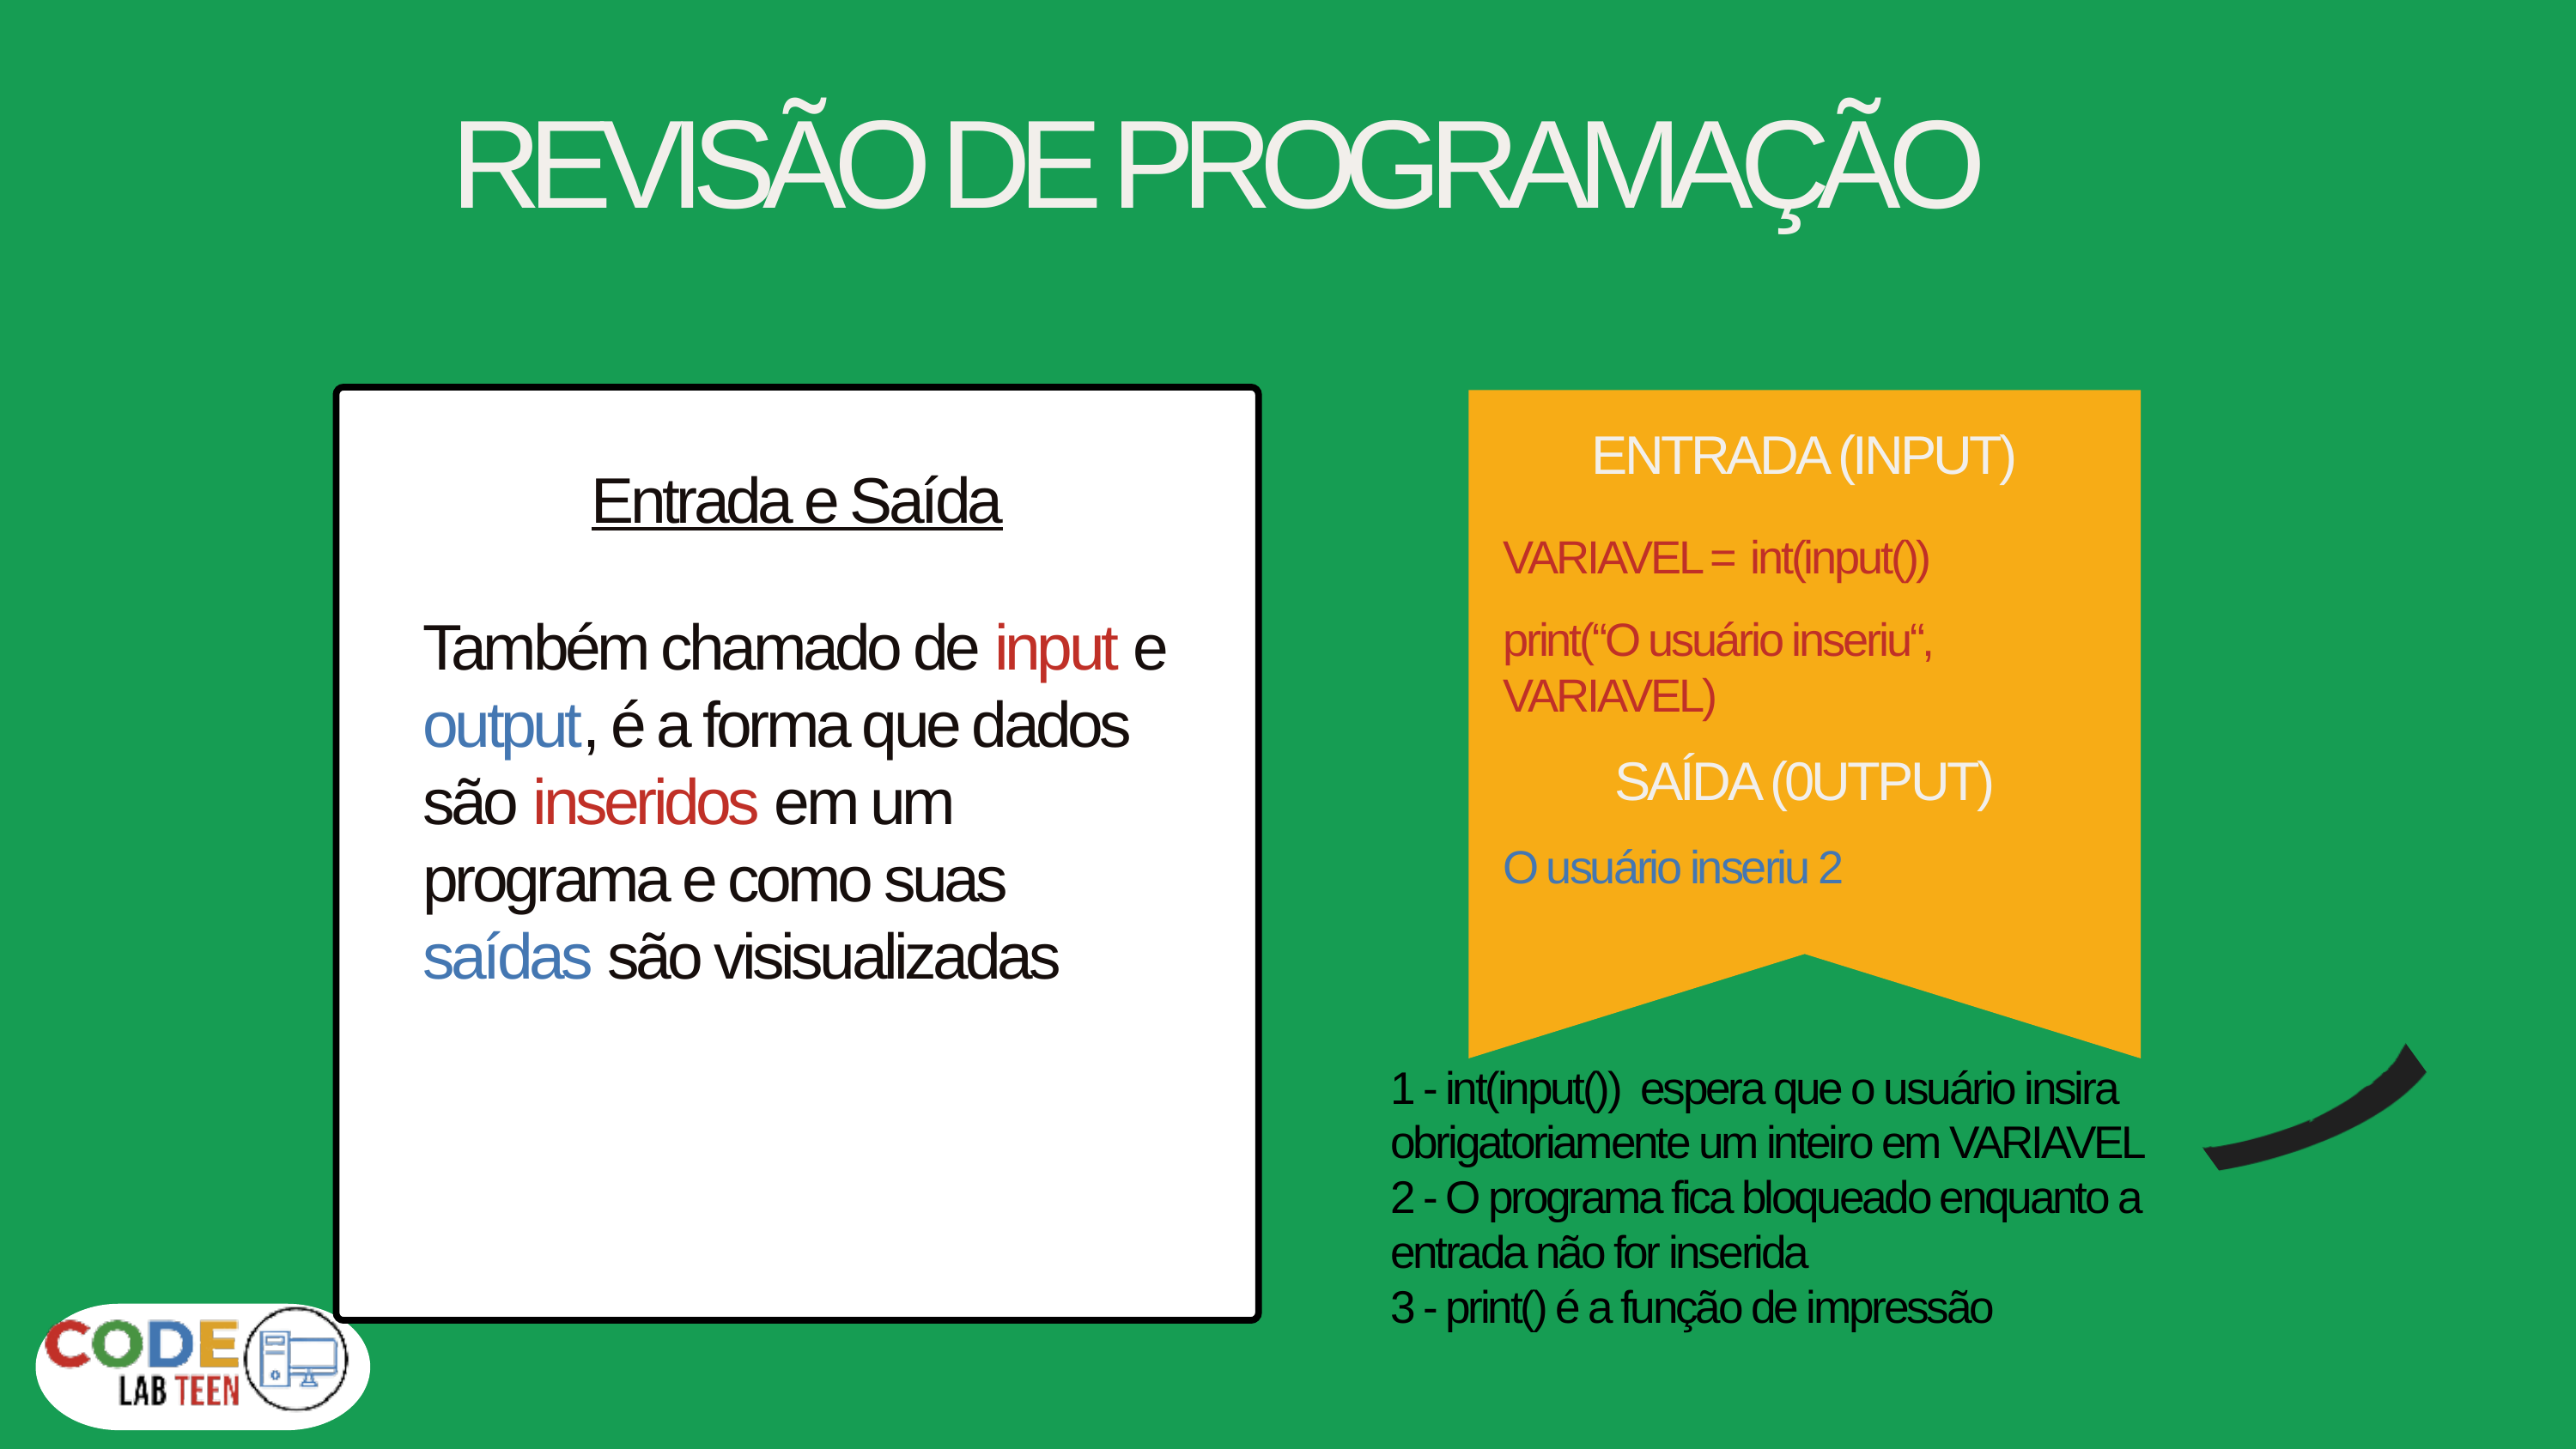

REVISÃO DE PROGRAMAÇÃO

Entrada e Saída
Também chamado de input e output, é a forma que dados são inseridos em um programa e como suas saídas são visisualizadas

ENTRADA (INPUT)
VARIAVEL = int(input())
print(“O usuário inseriu“, VARIAVEL)
SAÍDA (0UTPUT)
O usuário inseriu 2

1 - int(input())  espera que o usuário insira obrigatoriamente um inteiro em VARIAVEL
2 - O programa fica bloqueado enquanto a entrada não for inserida
3 - print() é a função de impressão